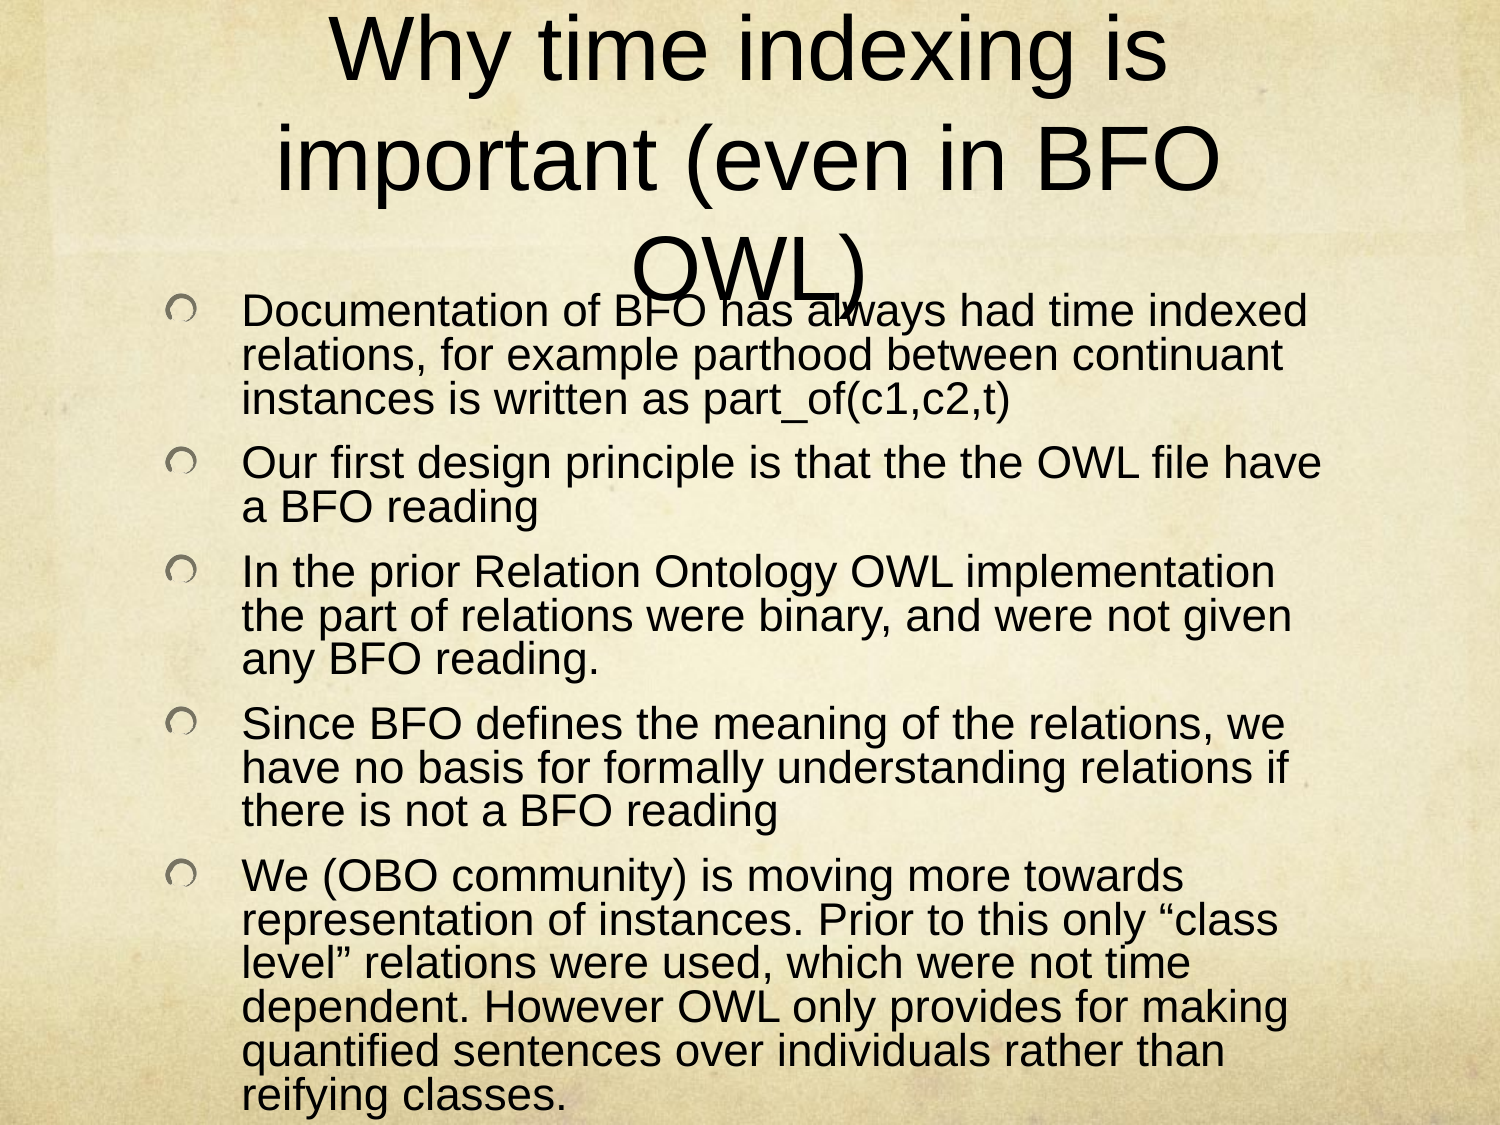

# Why time indexing is important (even in BFO OWL)
Documentation of BFO has always had time indexed relations, for example parthood between continuant instances is written as part_of(c1,c2,t)
Our first design principle is that the the OWL file have a BFO reading
In the prior Relation Ontology OWL implementation the part of relations were binary, and were not given any BFO reading.
Since BFO defines the meaning of the relations, we have no basis for formally understanding relations if there is not a BFO reading
We (OBO community) is moving more towards representation of instances. Prior to this only “class level” relations were used, which were not time dependent. However OWL only provides for making quantified sentences over individuals rather than reifying classes.